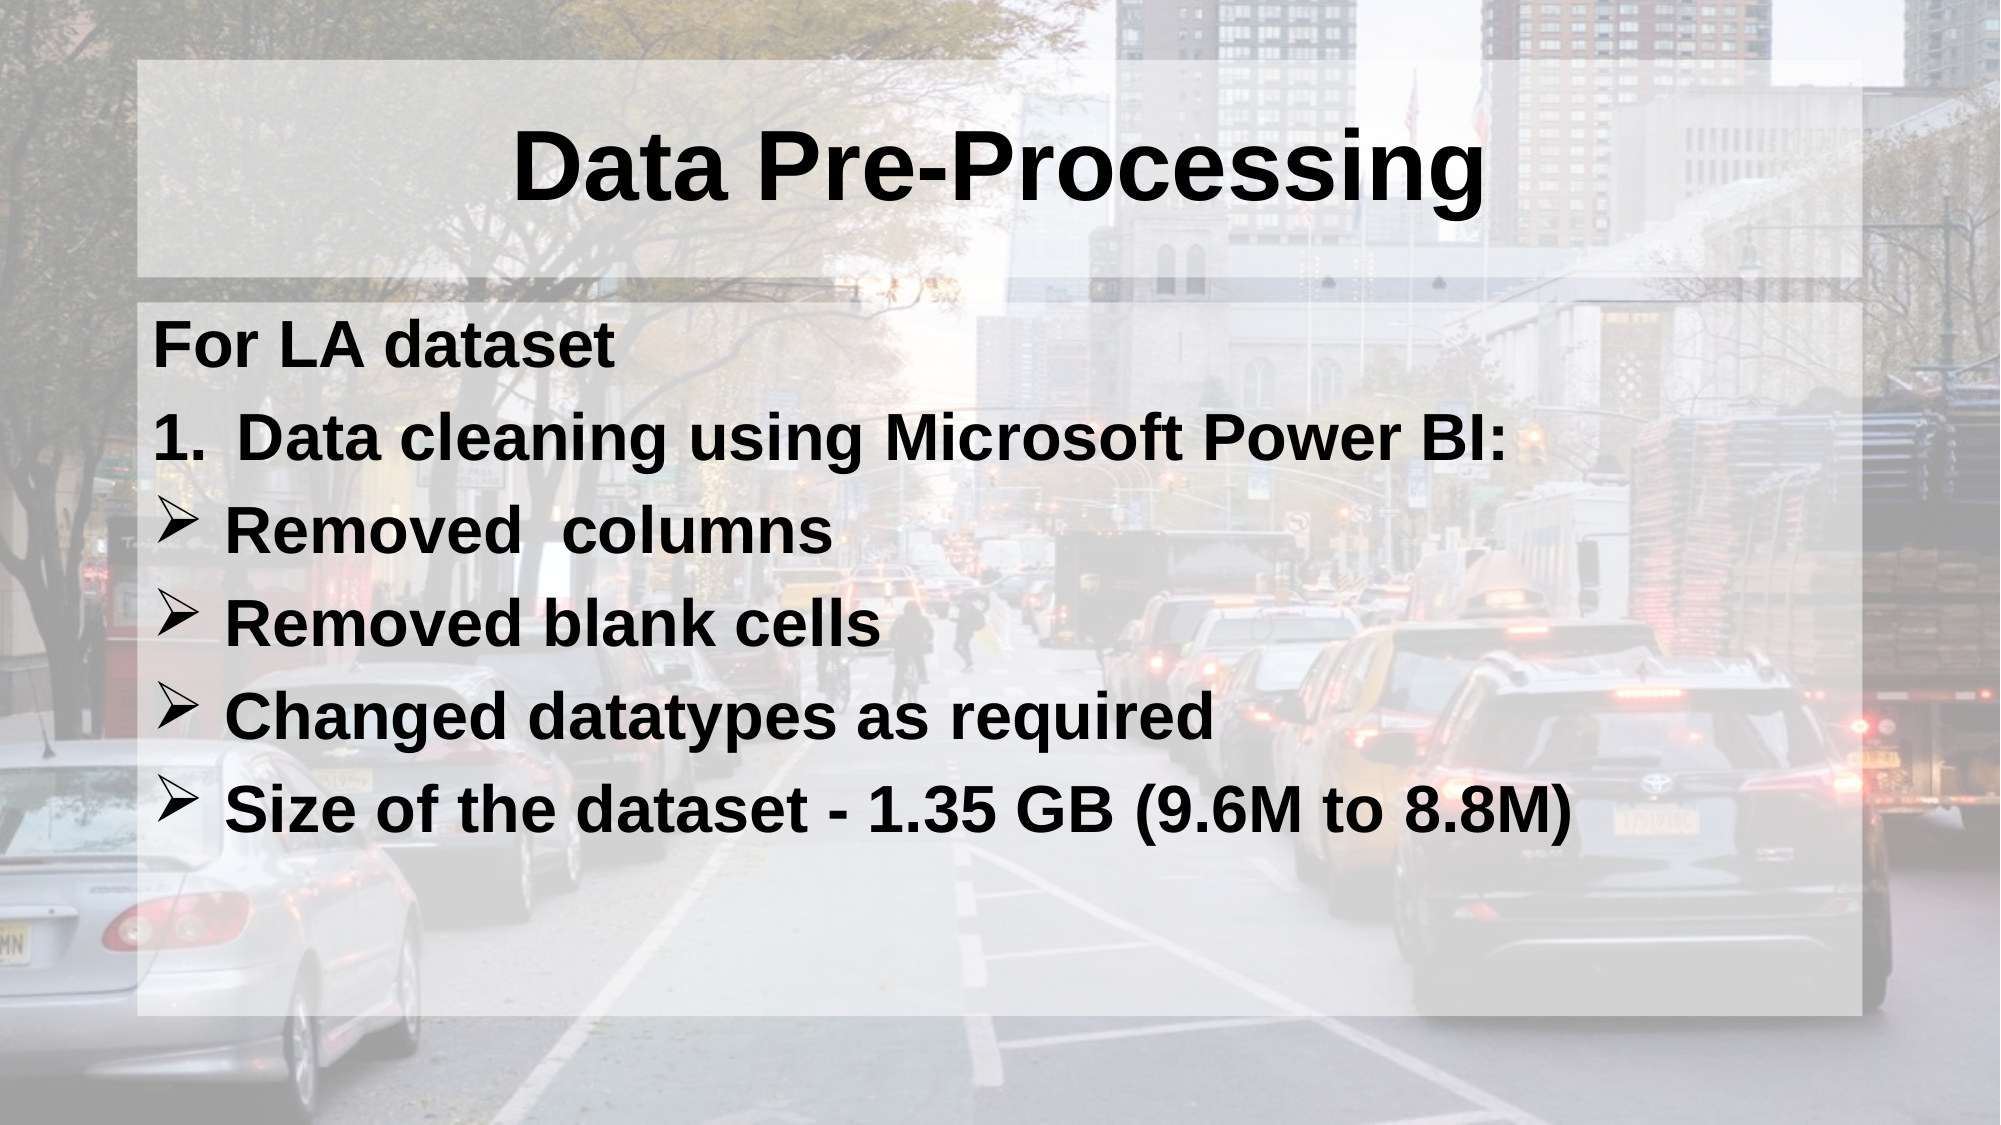

# Data Pre-Processing
For LA dataset
Data cleaning using Microsoft Power BI:
 Removed  columns
 Removed blank cells
 Changed datatypes as required
 Size of the dataset - 1.35 GB (9.6M to 8.8M)